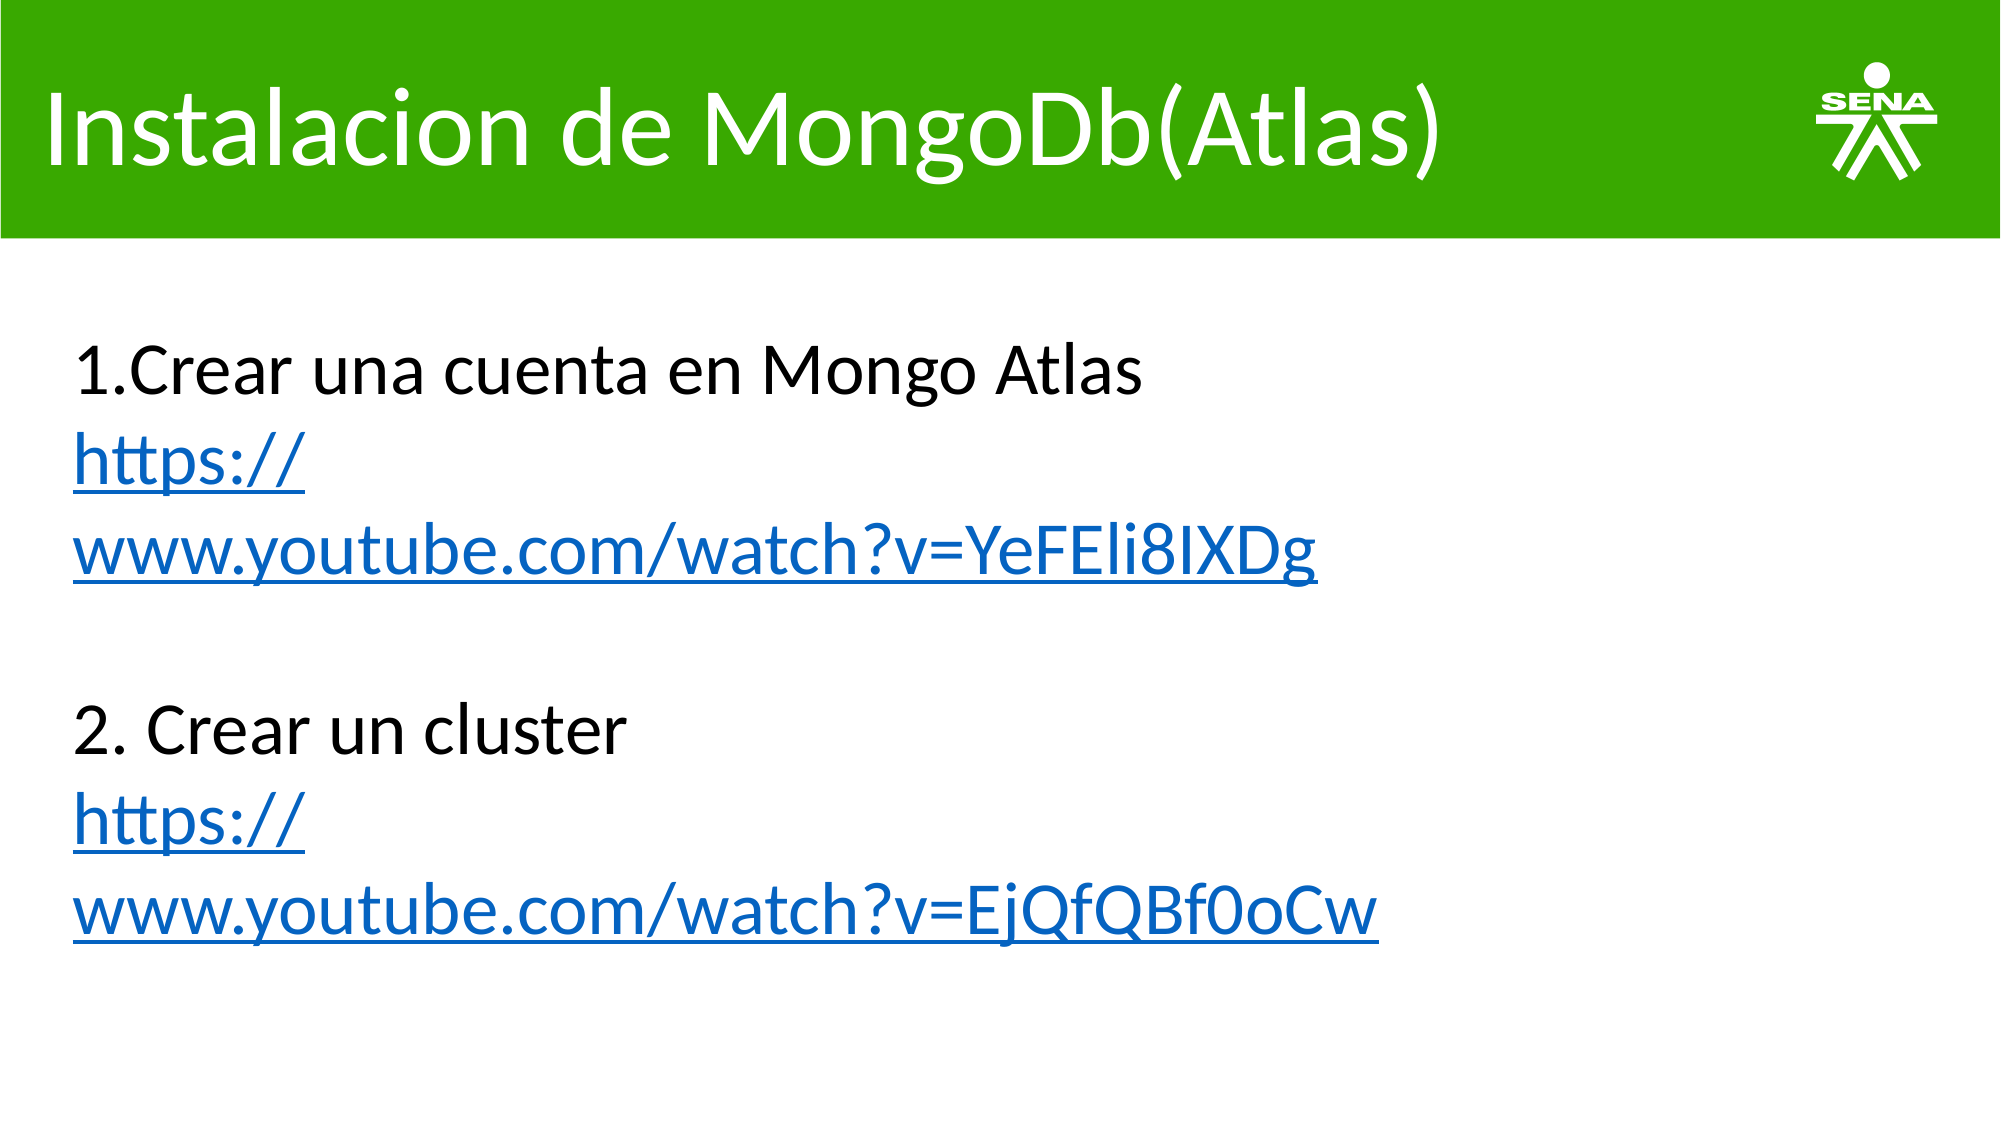

# Instalacion de MongoDb(Atlas)

Crear una cuenta en Mongo Atlas
https://www.youtube.com/watch?v=YeFEli8IXDg

2. Crear un cluster
https://www.youtube.com/watch?v=EjQfQBf0oCw